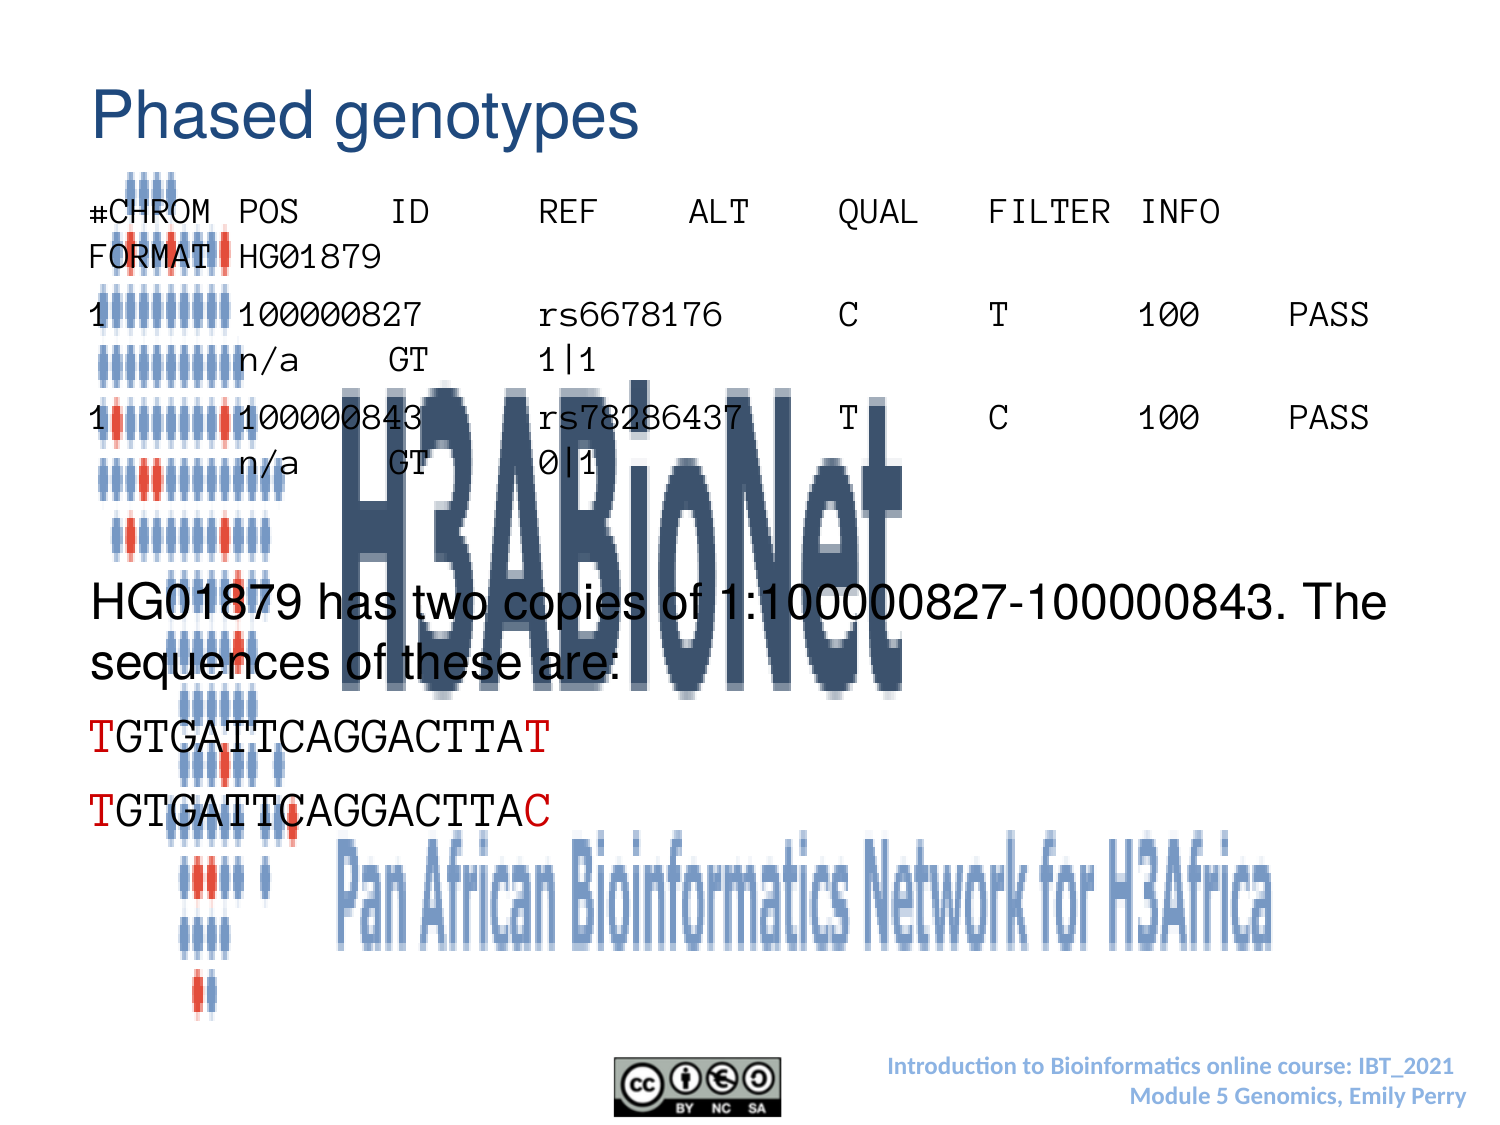

# Phased genotypes
#CHROM	POS	ID	REF	ALT	QUAL	FILTER	INFO	FORMAT	HG01879
1	100000827	rs6678176	C	T	100	PASS	n/a	GT	1|1
1	100000843	rs78286437	T	C	100	PASS	n/a	GT	0|1

HG01879 has two copies of 1:100000827-100000843. The sequences of these are:
TGTGATTCAGGACTTAT
TGTGATTCAGGACTTAC